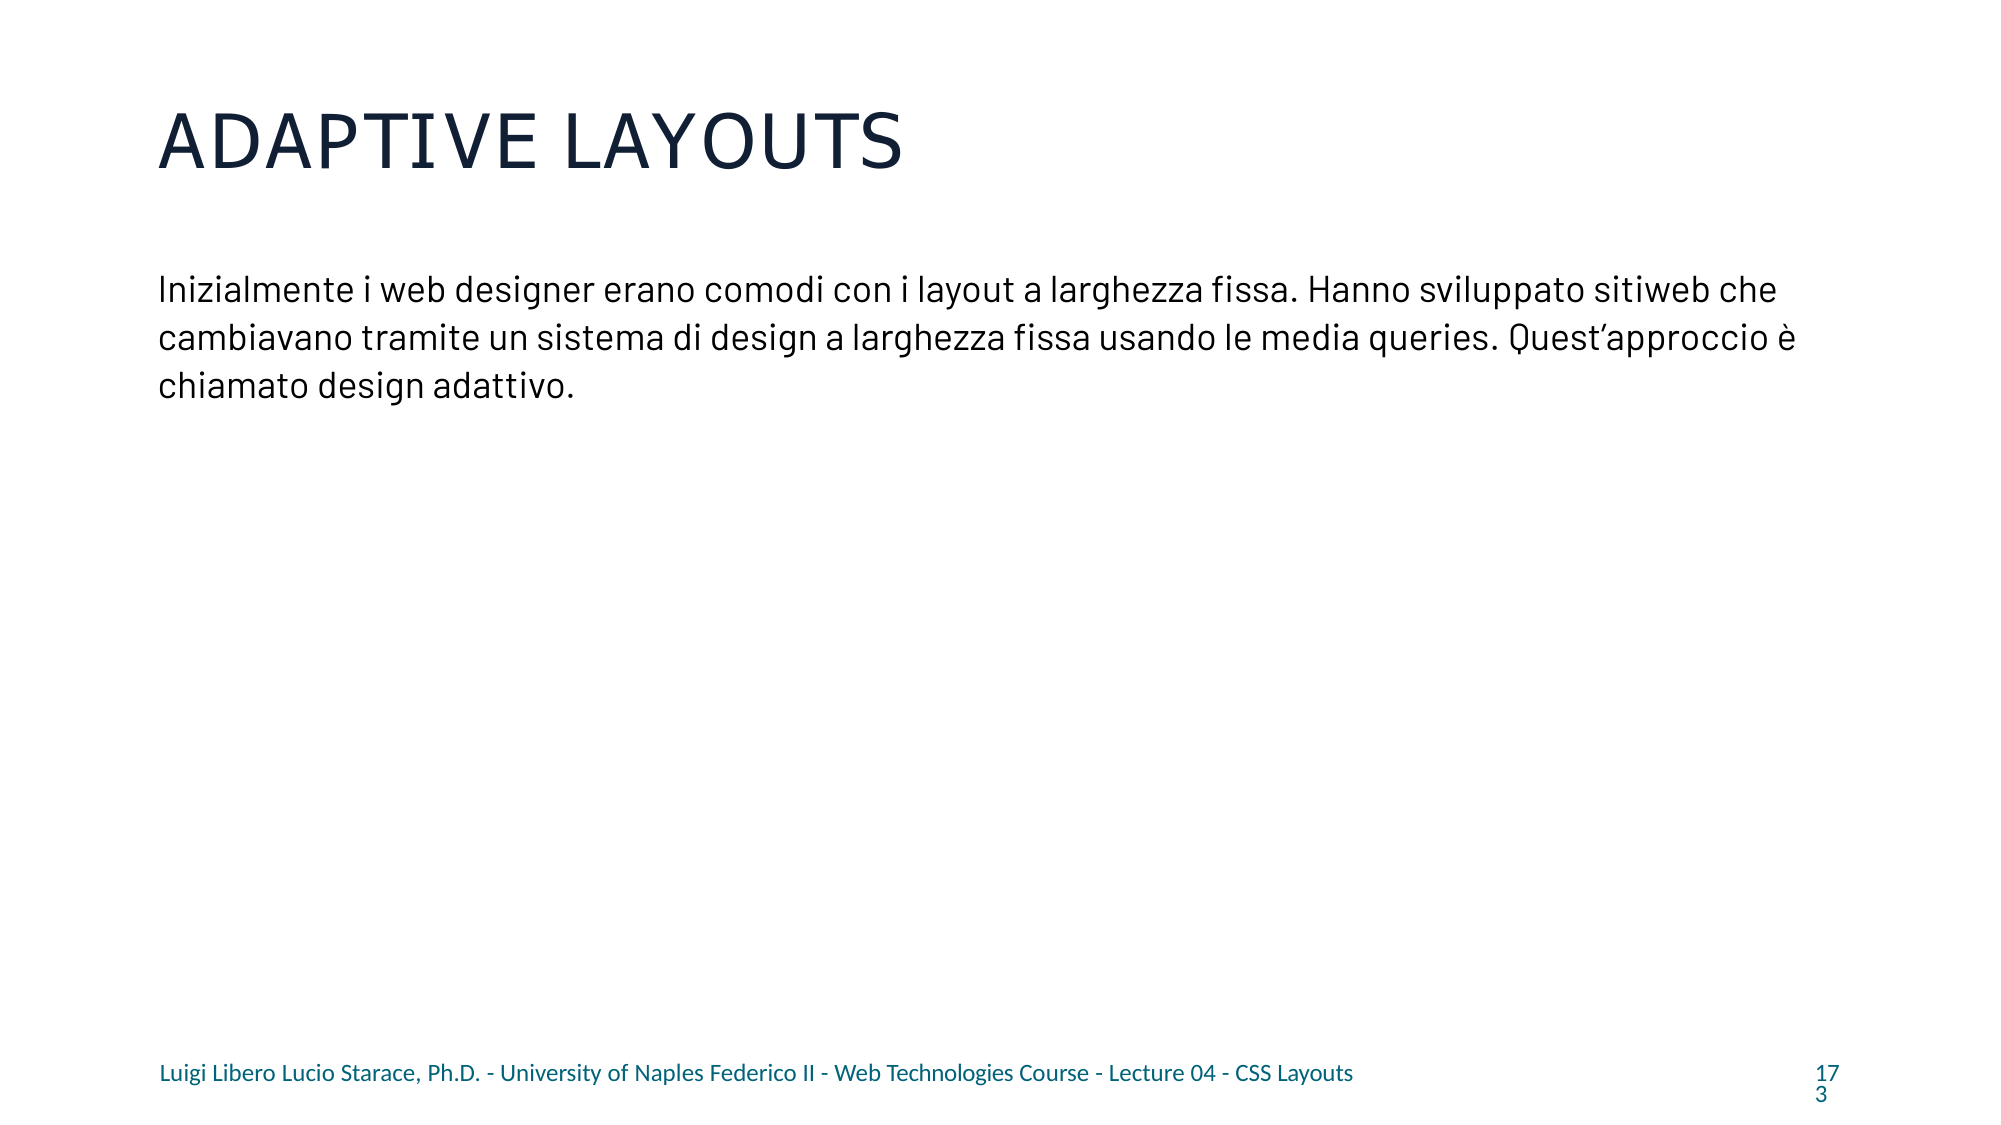

# ADAPTIVE LAYOUTS
Inizialmente i web designer erano comodi con i layout a larghezza fissa. Hanno sviluppato sitiweb che cambiavano tramite un sistema di design a larghezza fissa usando le media queries. Quest’approccio è chiamato design adattivo.
Luigi Libero Lucio Starace, Ph.D. - University of Naples Federico II - Web Technologies Course - Lecture 04 - CSS Layouts
173